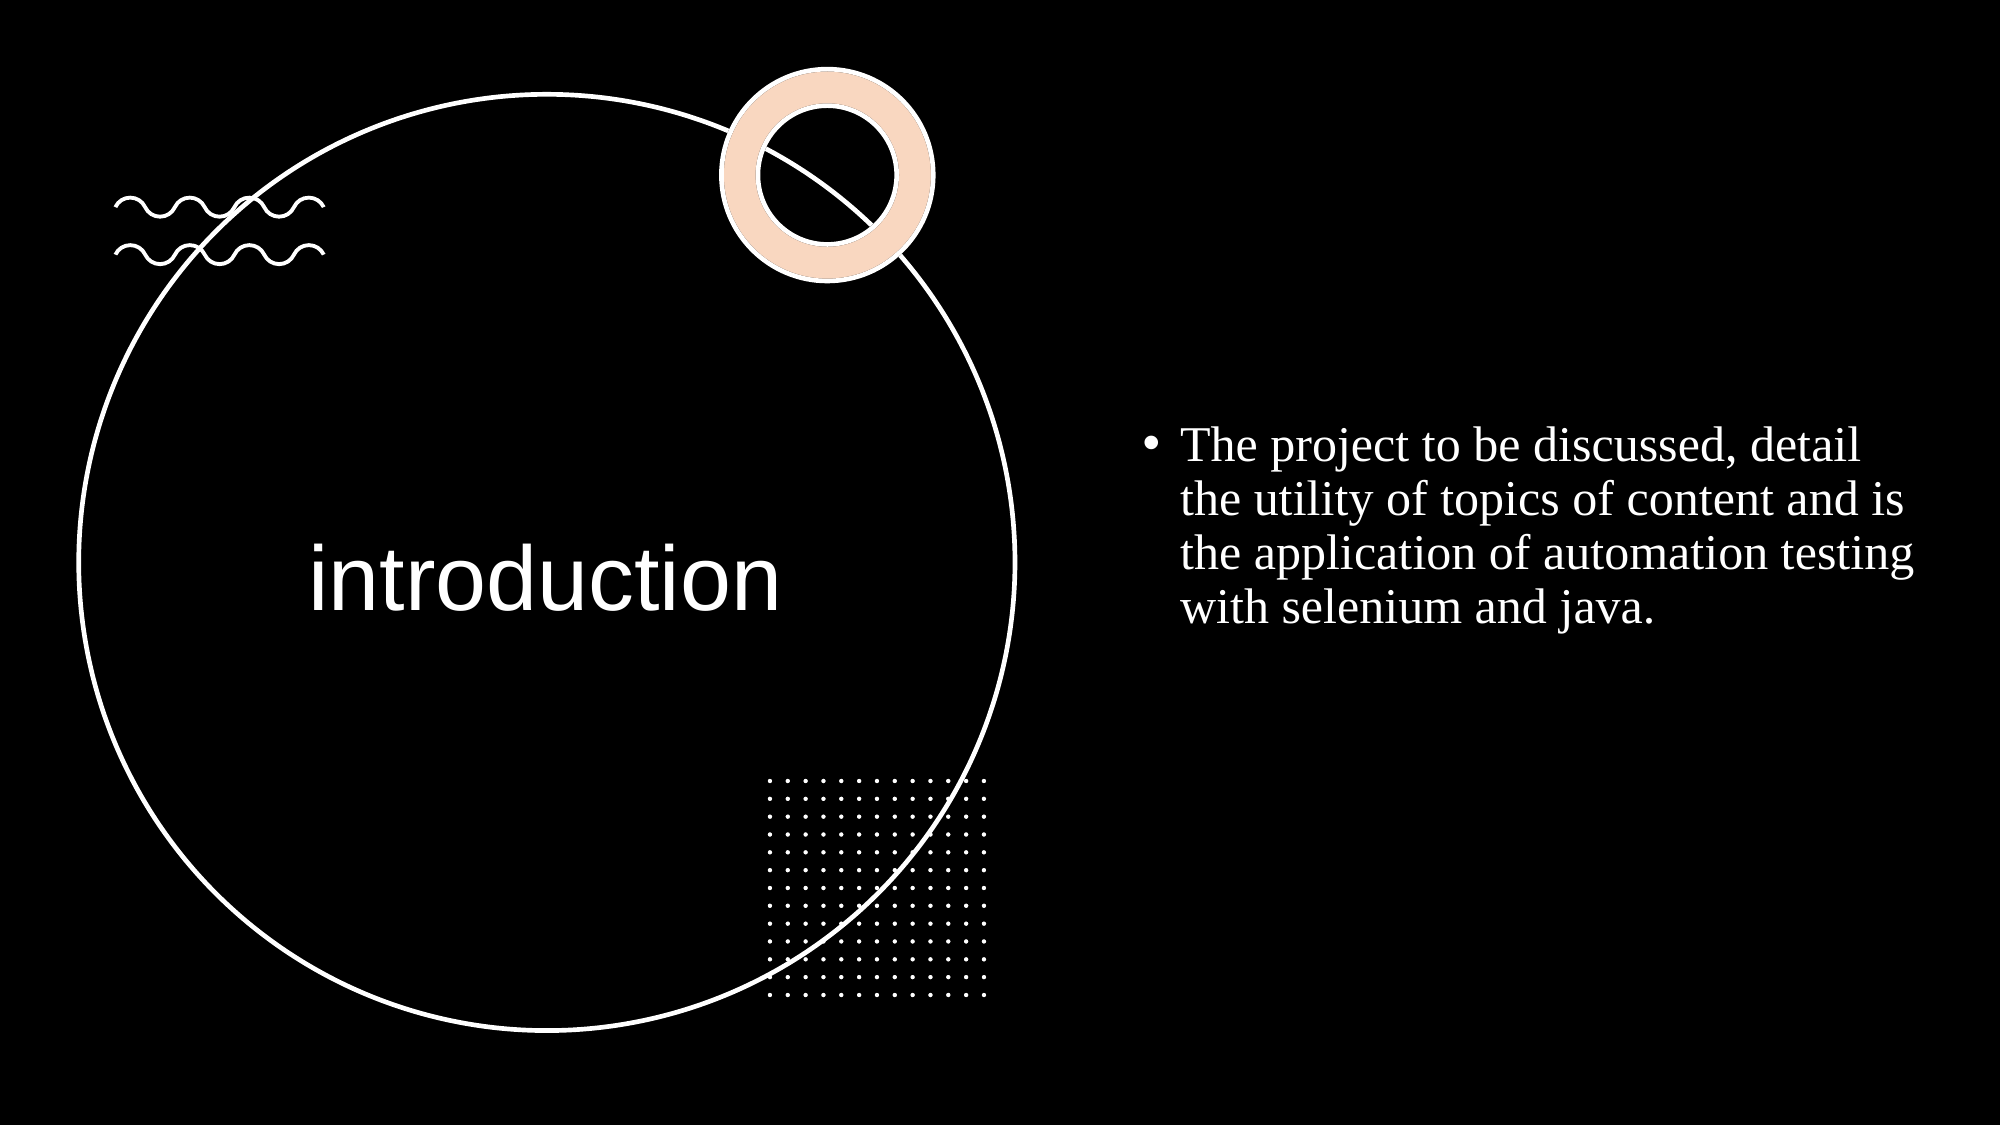

# introduction
The project to be discussed, detail the utility of topics of content and is the application of automation testing with selenium and java.